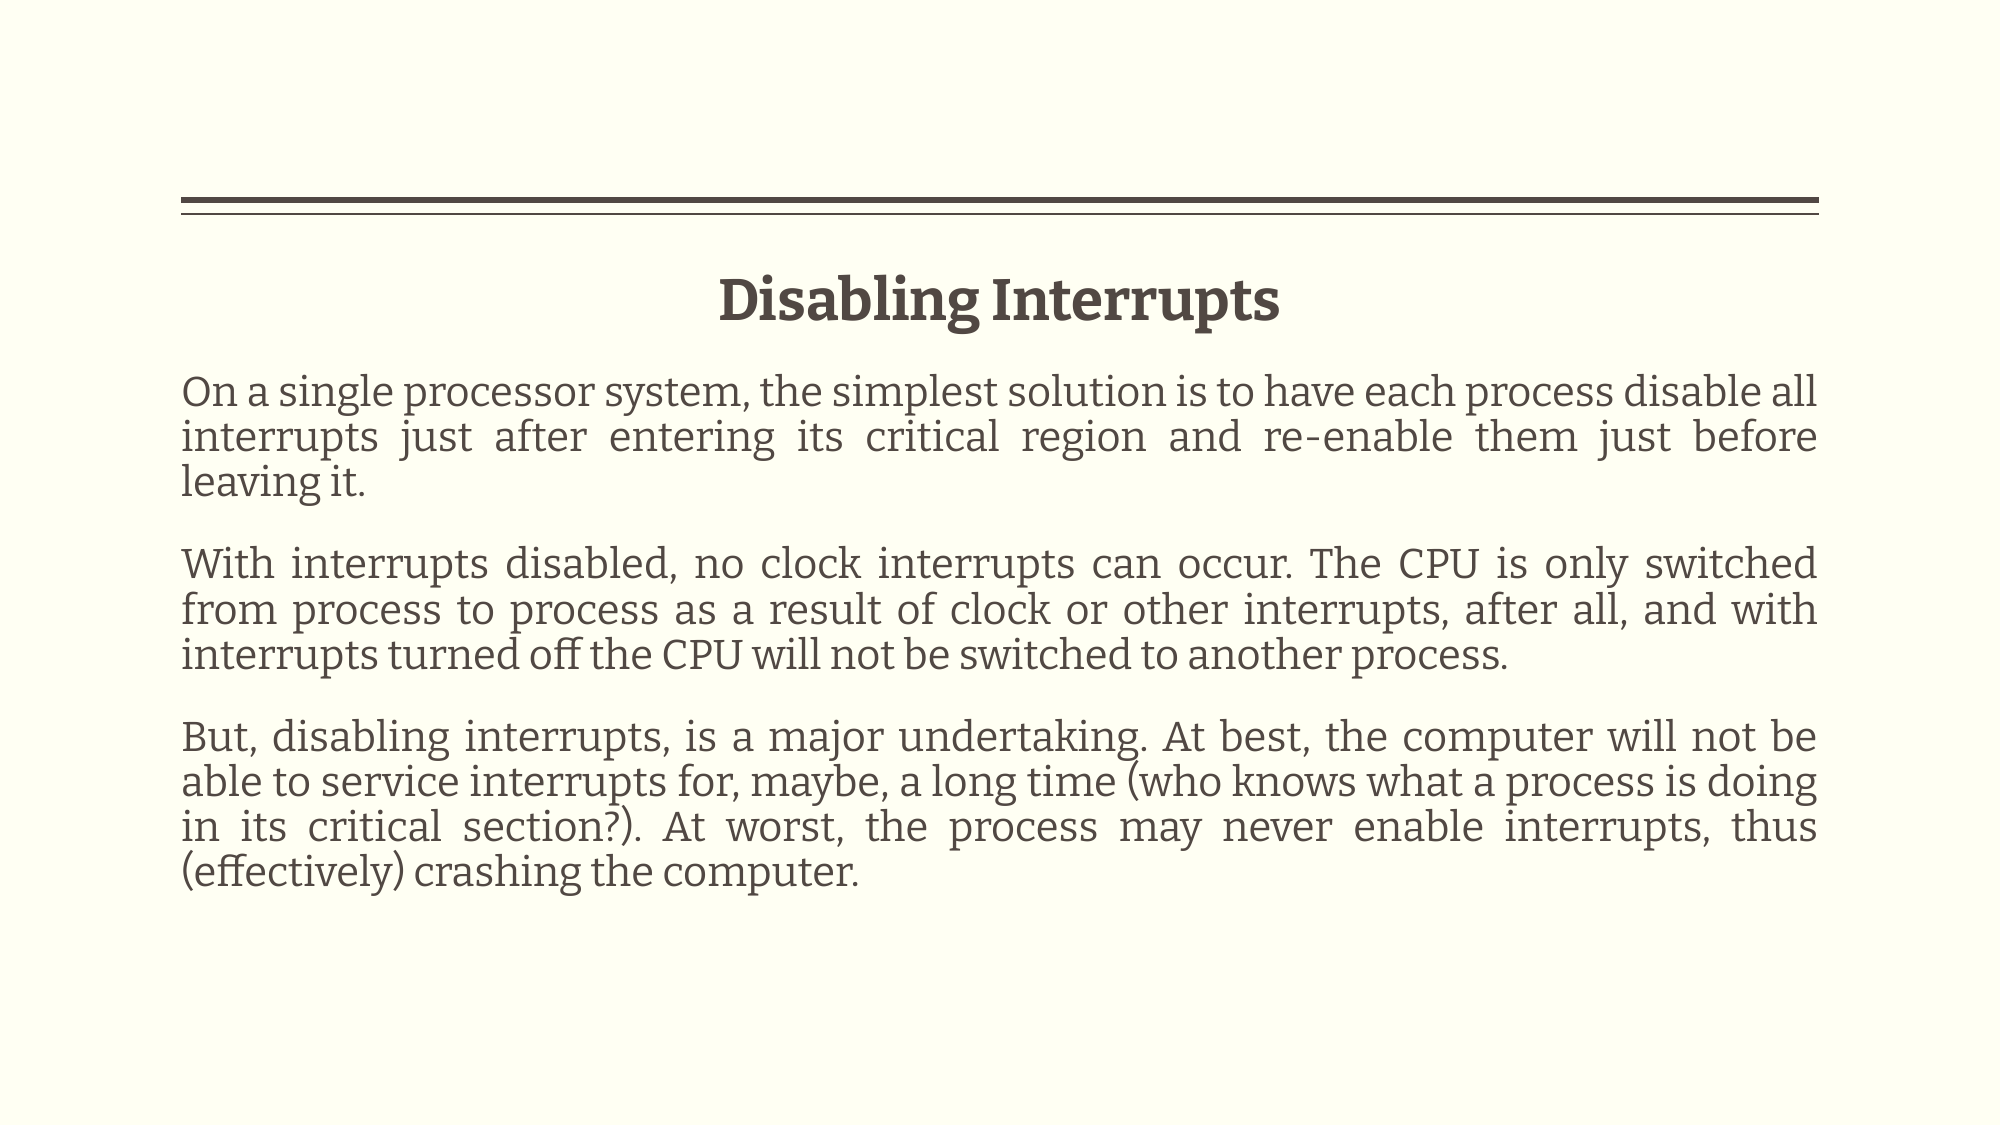

#
Disabling Interrupts
On a single processor system, the simplest solution is to have each process disable all interrupts just after entering its critical region and re-enable them just before leaving it.
With interrupts disabled, no clock interrupts can occur. The CPU is only switched from process to process as a result of clock or other interrupts, after all, and with interrupts turned off the CPU will not be switched to another process.
But, disabling interrupts, is a major undertaking. At best, the computer will not be able to service interrupts for, maybe, a long time (who knows what a process is doing in its critical section?). At worst, the process may never enable interrupts, thus (effectively) crashing the computer.